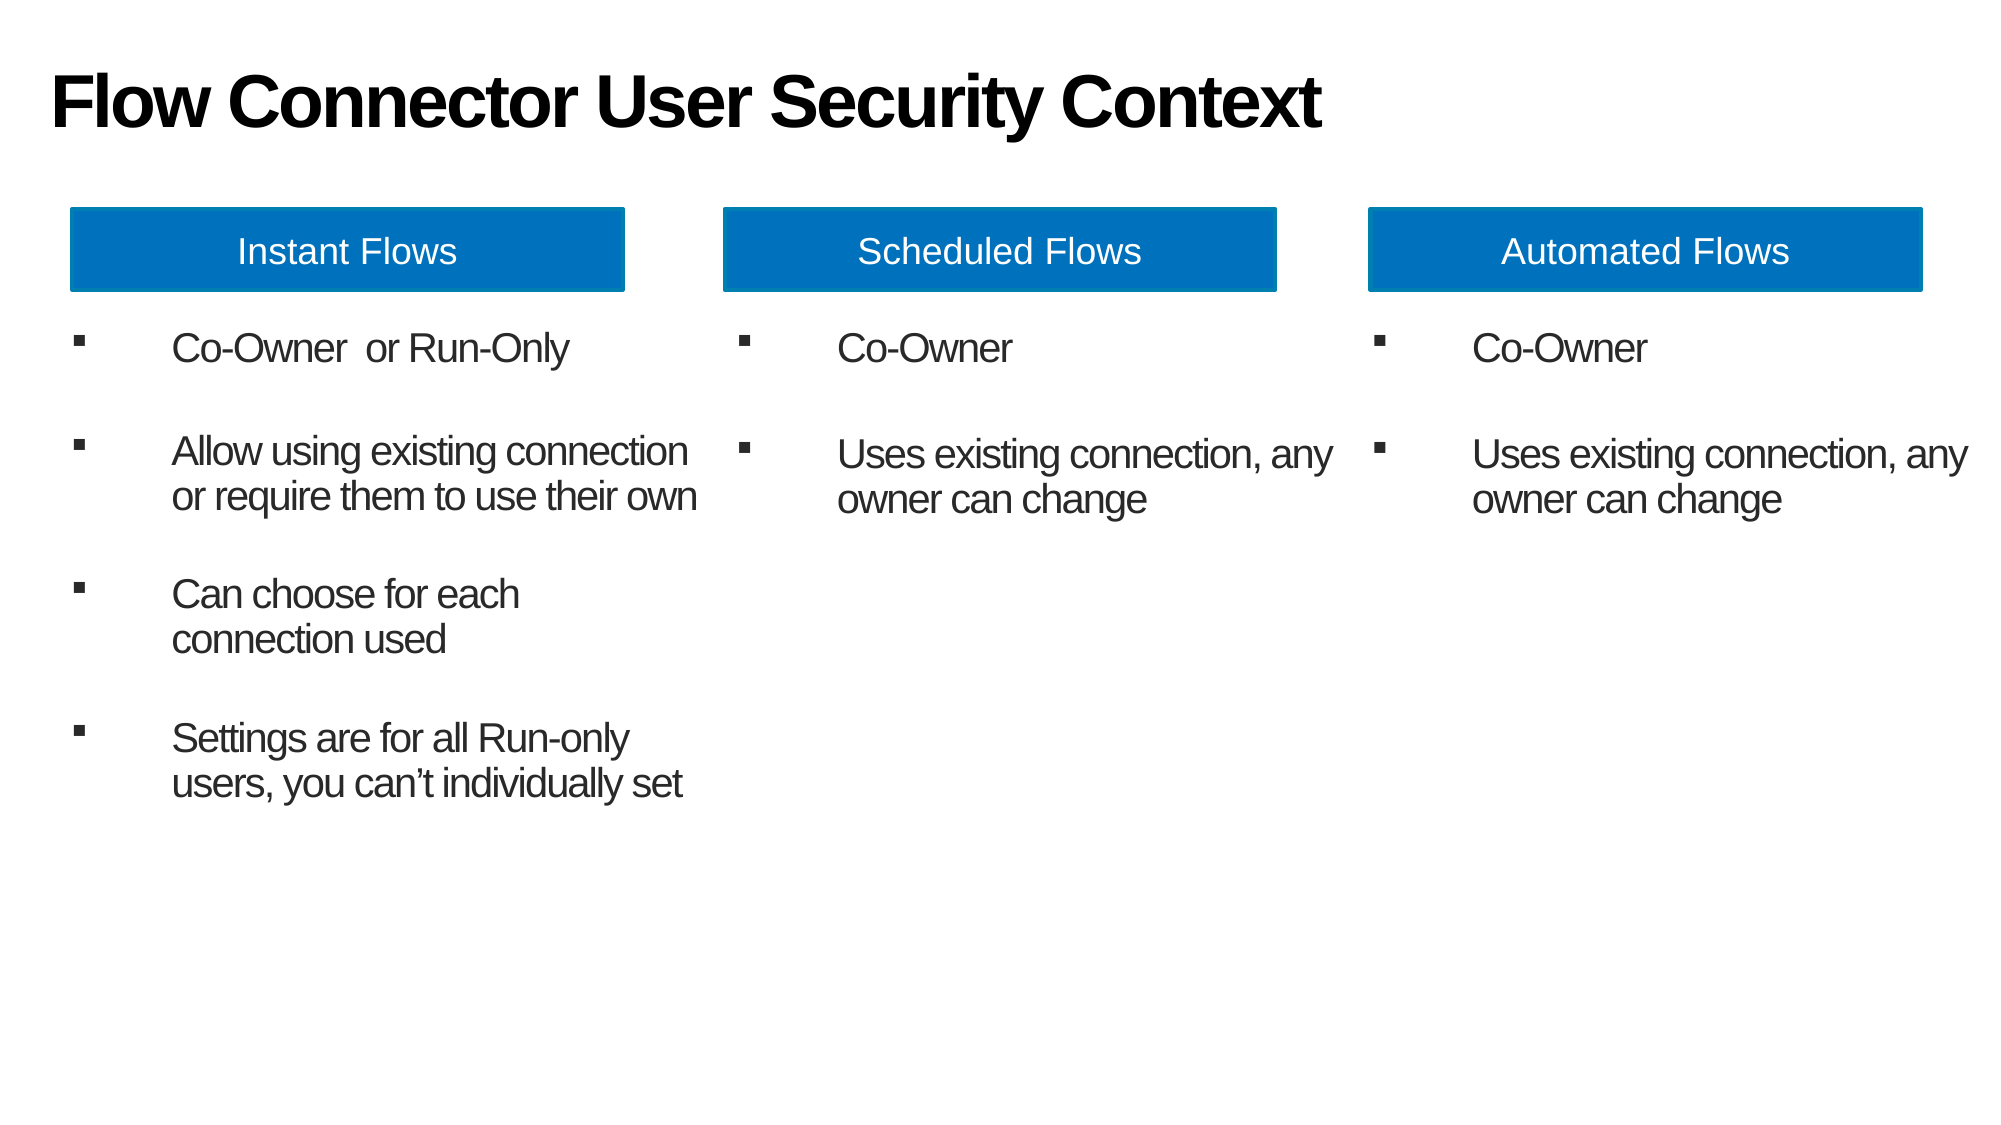

# Flow Connector User Security Context
Scheduled Flows
Instant Flows
Automated Flows
Co-Owner  or Run-Only
Allow using existing connection or require them to use their own
Can choose for each connection used
Settings are for all Run-only users, you can’t individually set
Co-Owner

Uses existing connection, any owner can change
Co-Owner

Uses existing connection, any owner can change